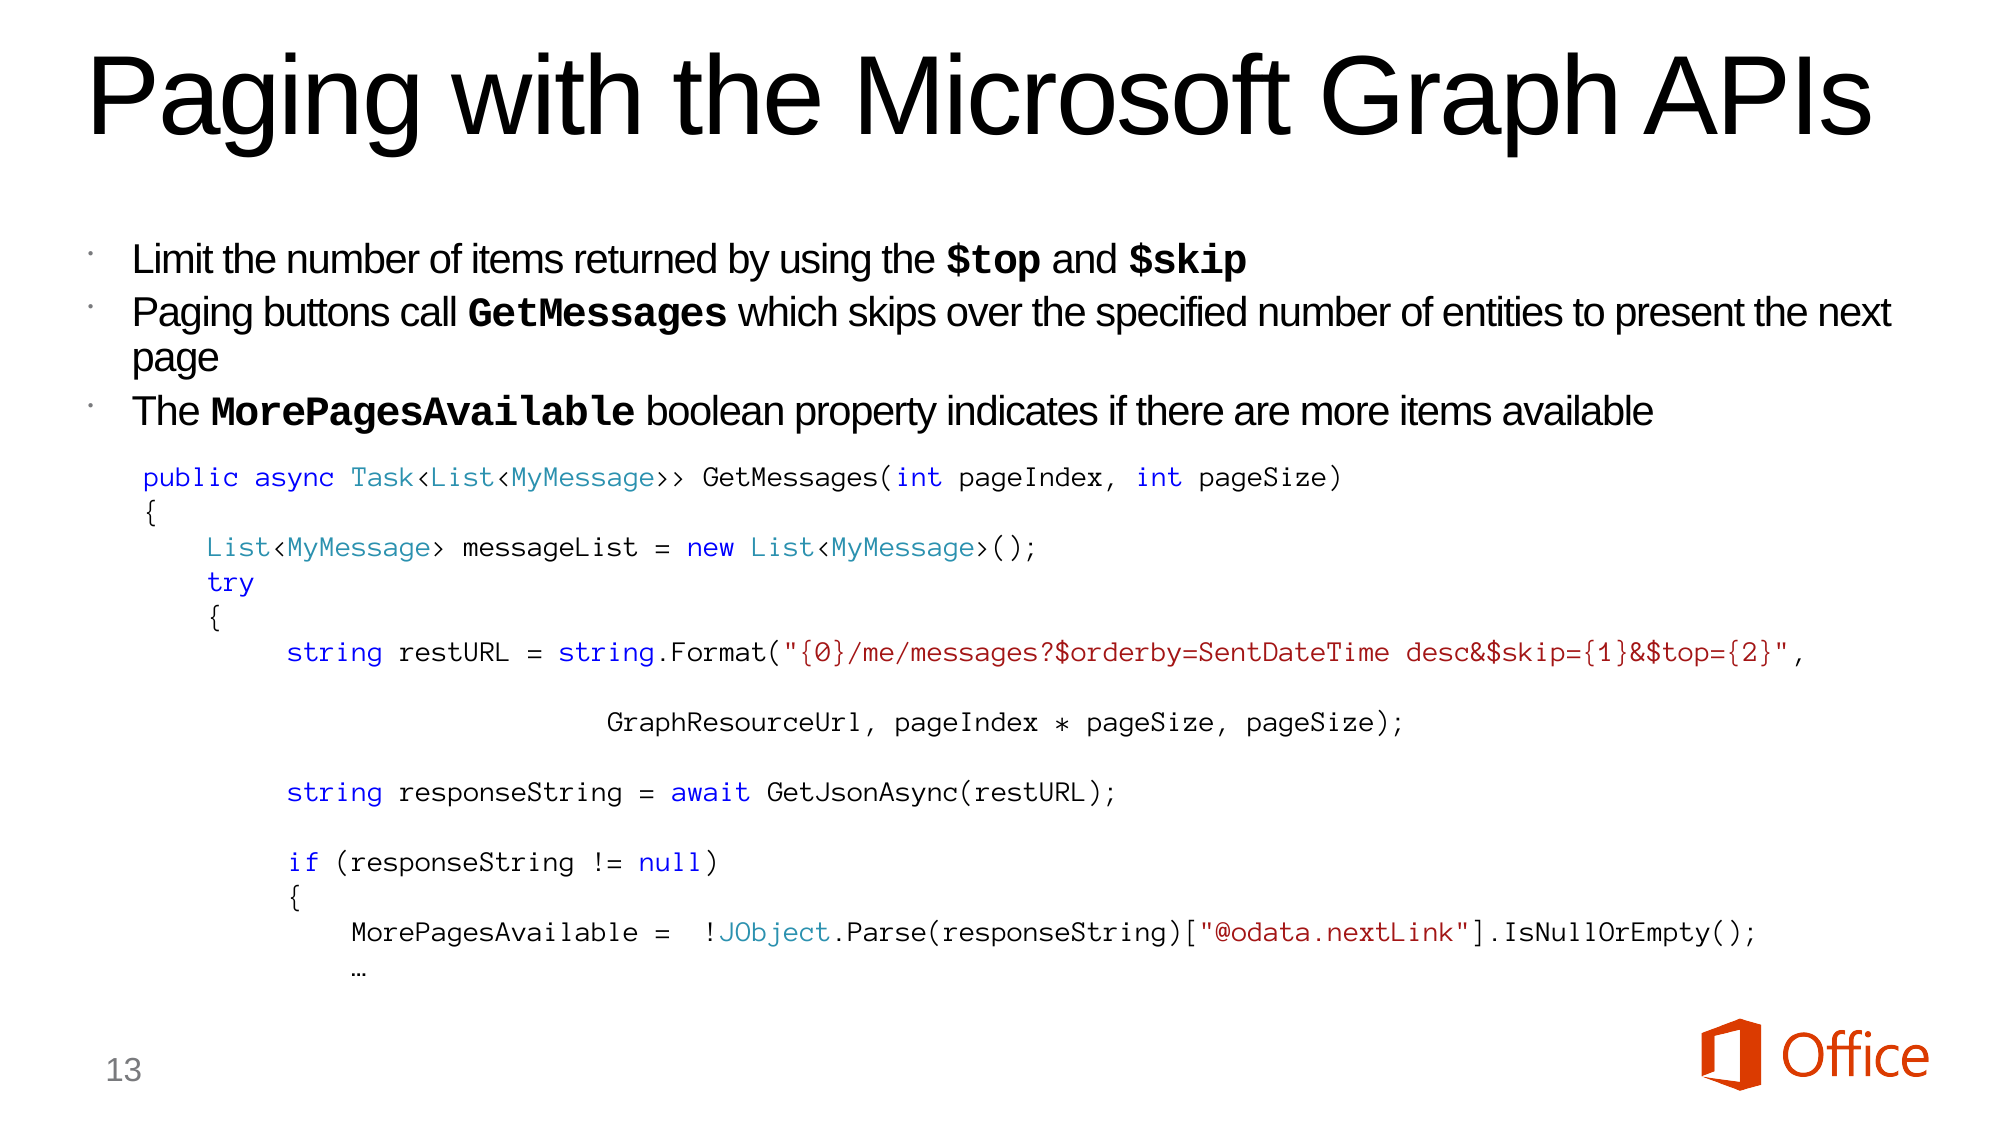

# Paging with the Microsoft Graph APIs
Limit the number of items returned by using the $top and $skip
Paging buttons call GetMessages which skips over the specified number of entities to present the next page
The MorePagesAvailable boolean property indicates if there are more items available

 public async Task<List<MyMessage>> GetMessages(int pageIndex, int pageSize)
 {
     List<MyMessage> messageList = new List<MyMessage>();
     try
     {
          string restURL = string.Format("{0}/me/messages?$orderby=SentDateTime desc&$skip={1}&$top={2}",
                              GraphResourceUrl, pageIndex * pageSize, pageSize);

          string responseString = await GetJsonAsync(restURL);

          if (responseString != null)
          {
              MorePagesAvailable =  !JObject.Parse(responseString)["@odata.nextLink"].IsNullOrEmpty();
              …
13